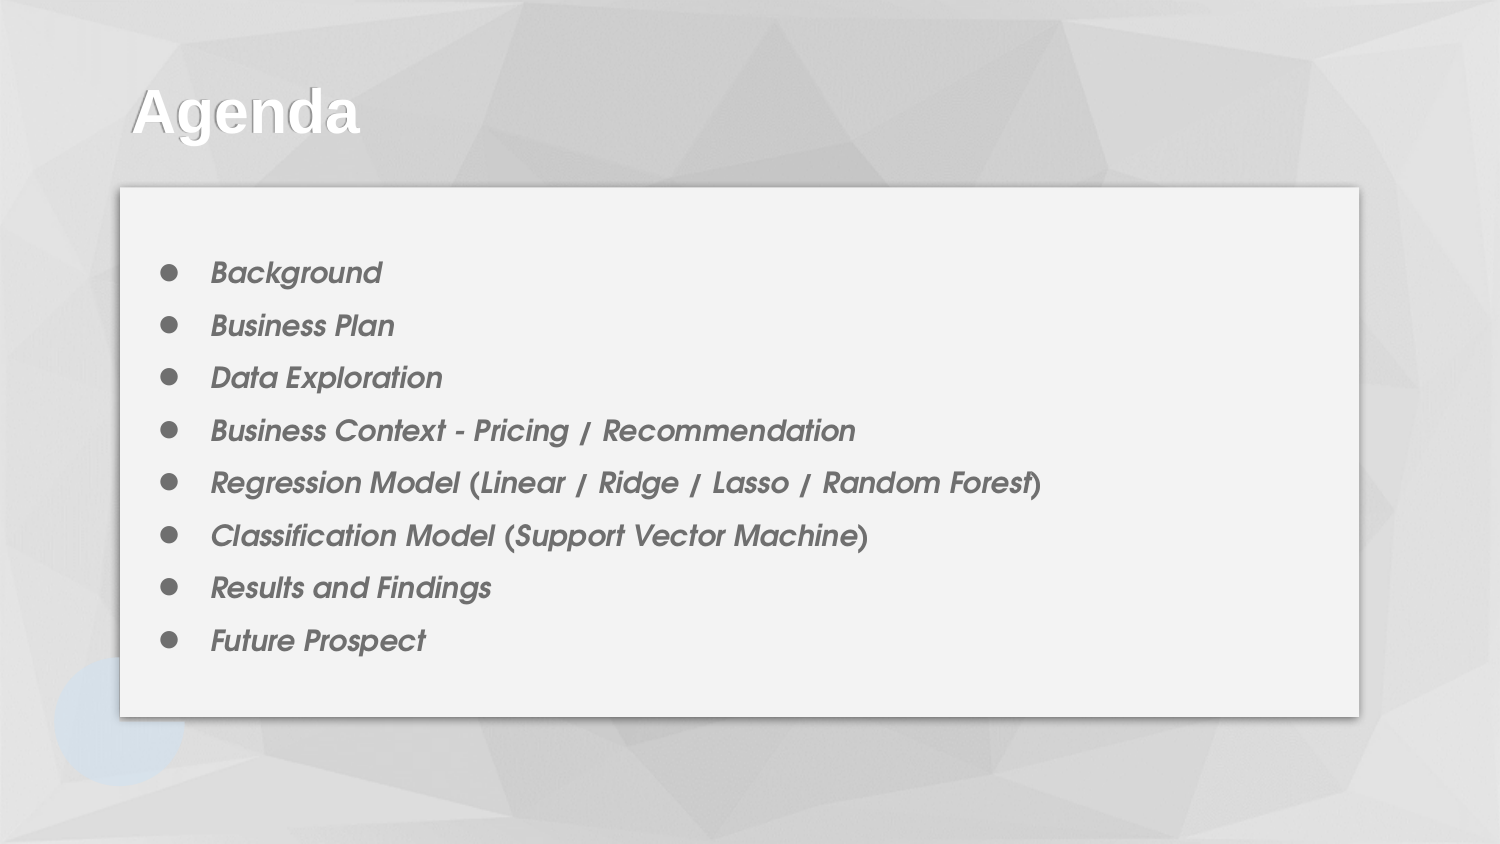

# Agenda

Background
Business Plan
Data Exploration
Business Context - Pricing / Recommendation
Regression Model (Linear / Ridge / Lasso / Random Forest)
Classification Model (Support Vector Machine)
Results and Findings
Future Prospect